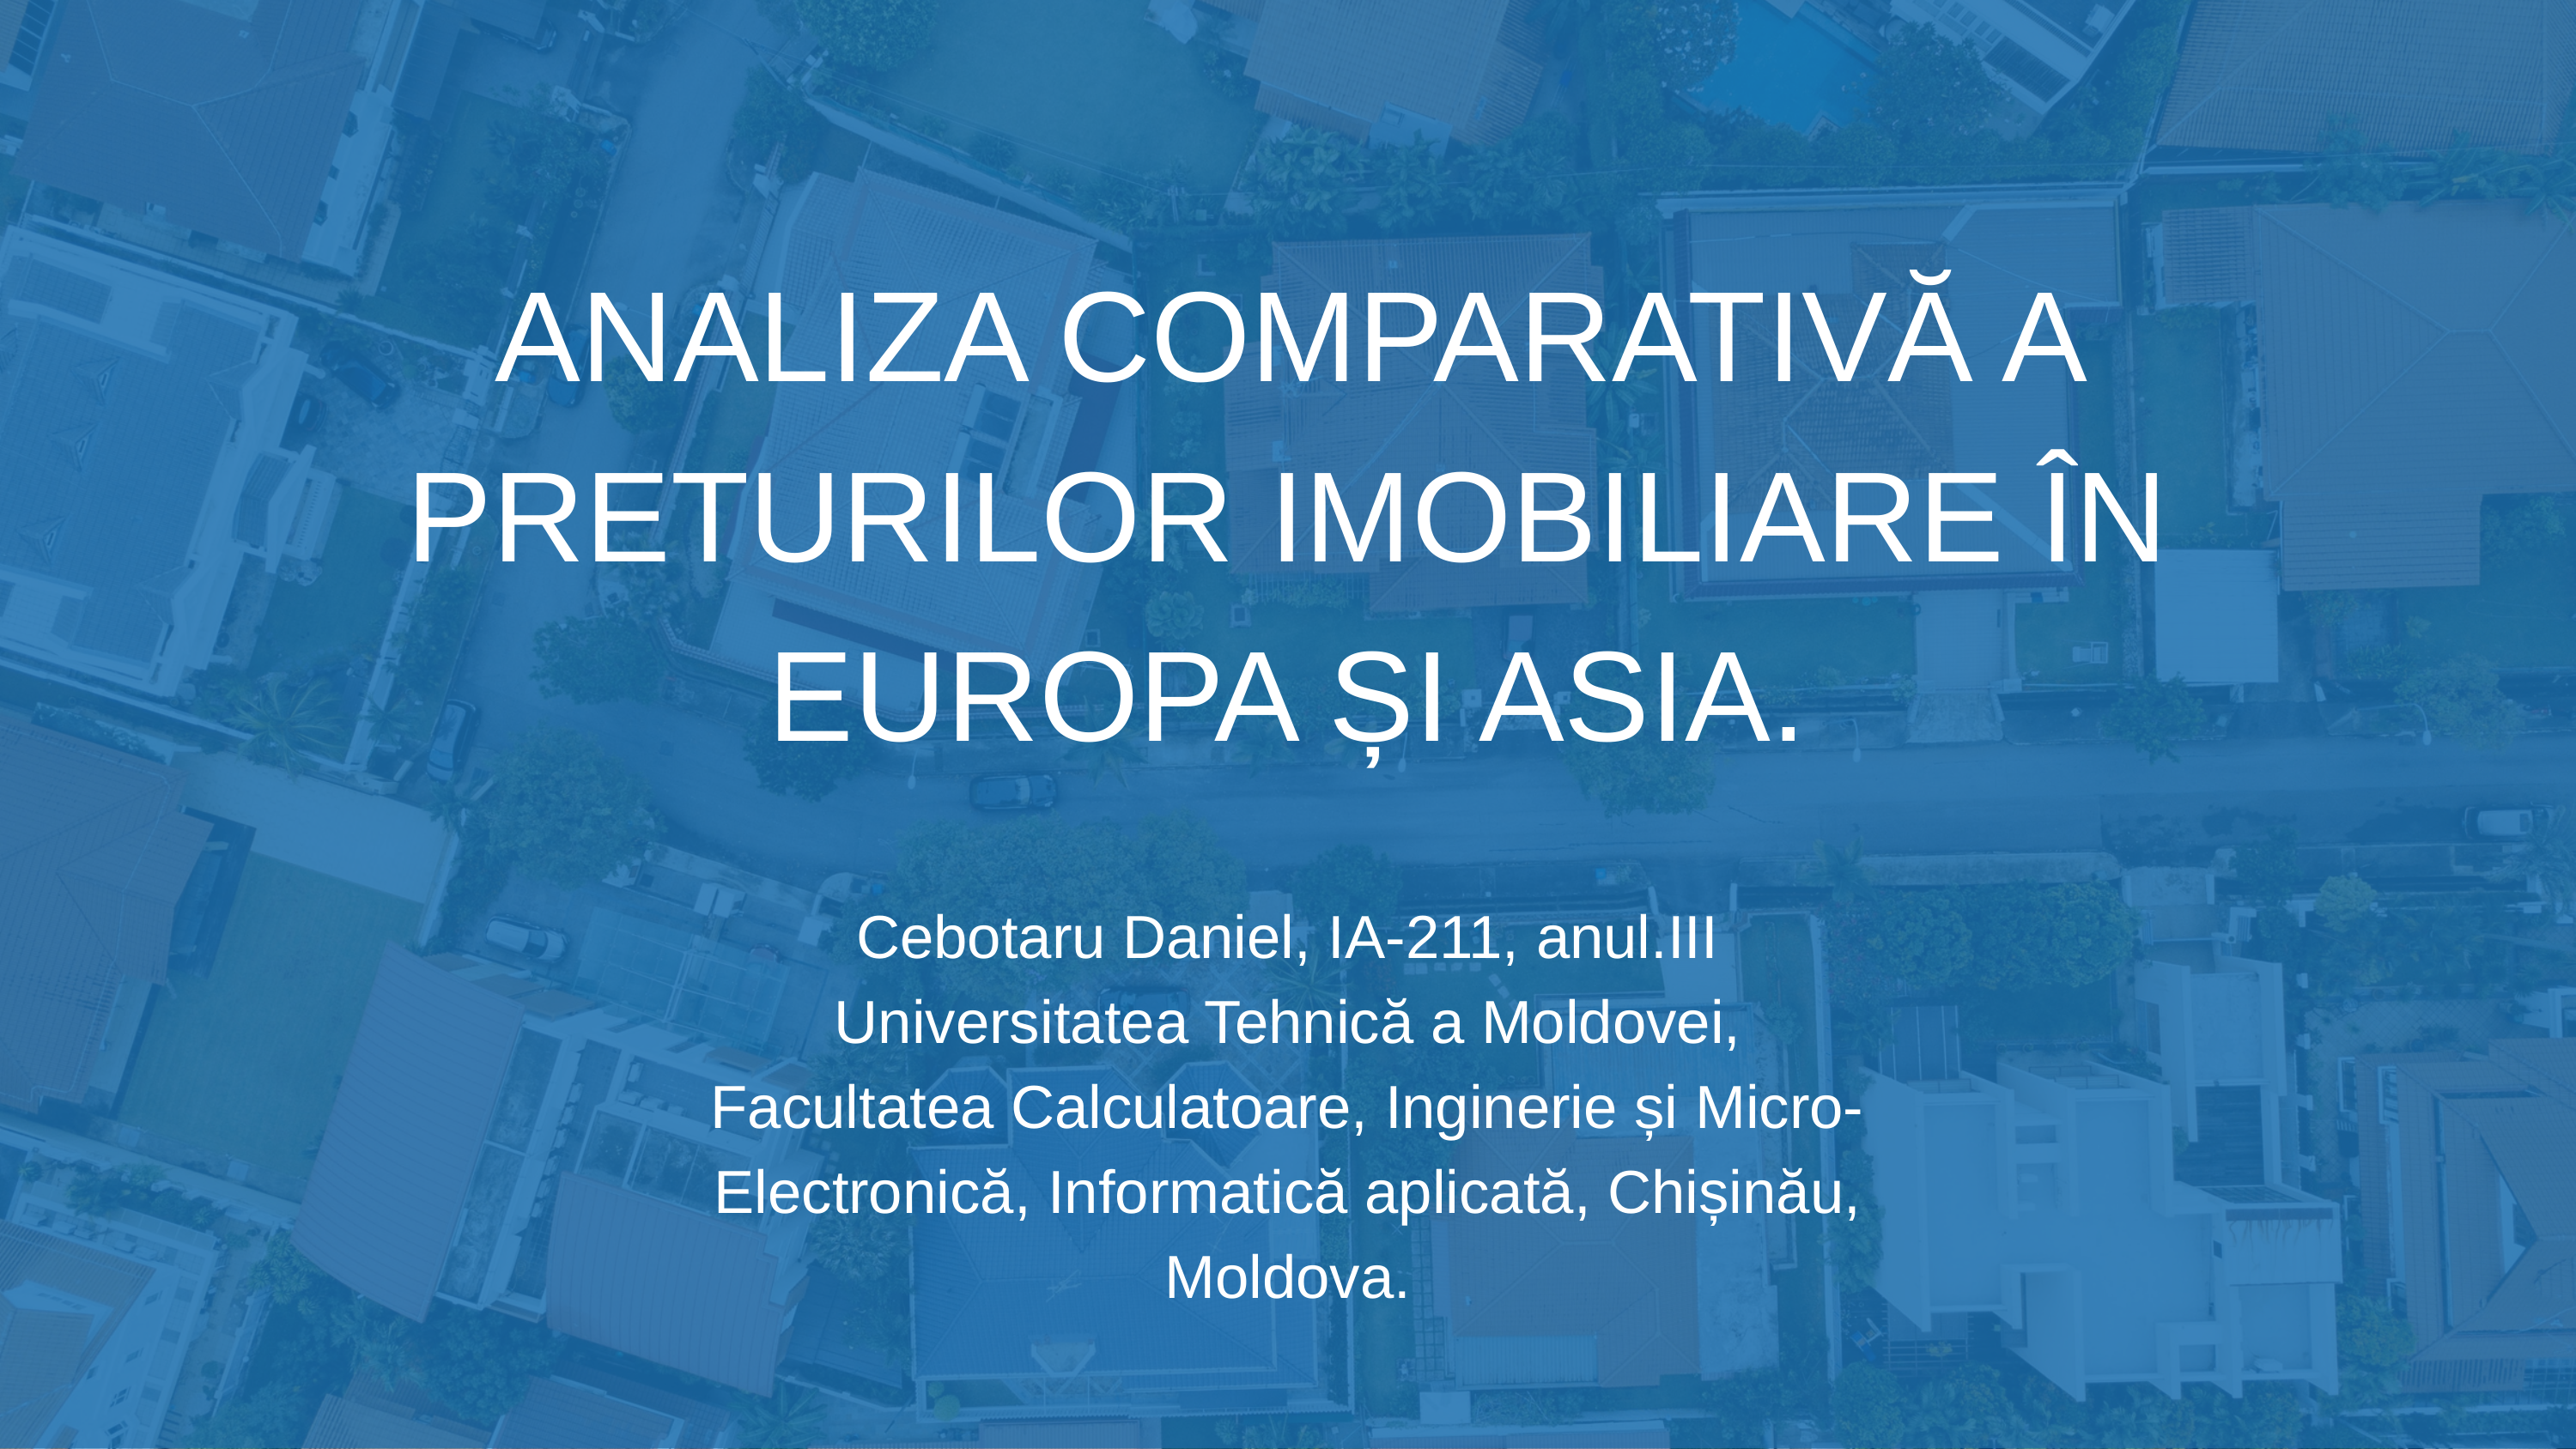

ANALIZA COMPARATIVĂ A PRETURILOR IMOBILIARE ÎN EUROPA ȘI ASIA.

Cebotaru Daniel, IA-211, anul.III
Universitatea Tehnică a Moldovei, Facultatea Calculatoare, Inginerie și Micro-Electronică, Informatică aplicată, Chișinău, Moldova.